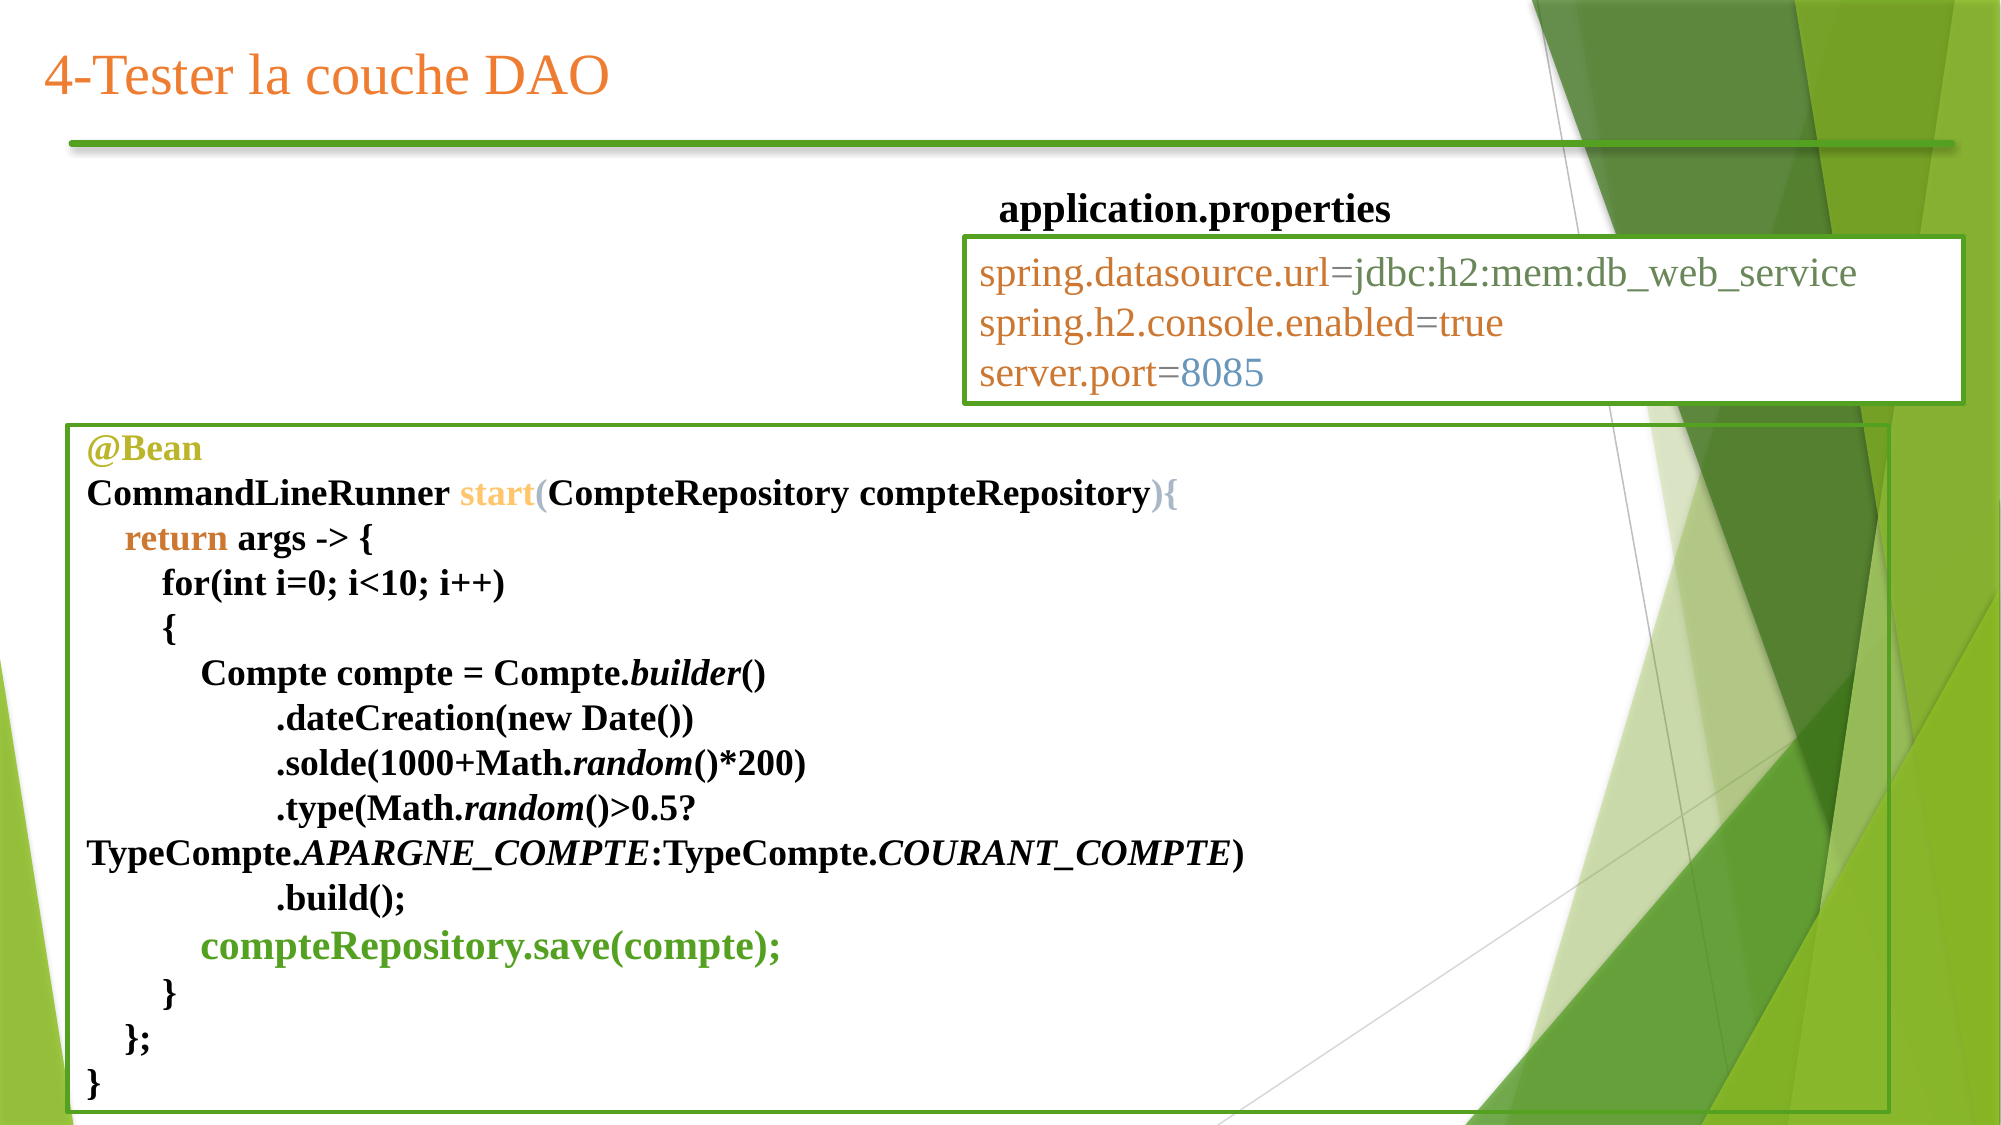

4-Tester la couche DAO
application.properties
spring.datasource.url=jdbc:h2:mem:db_web_service
spring.h2.console.enabled=true
server.port=8085

@Bean
CommandLineRunner start(CompteRepository compteRepository){
    return args -> {
        for(int i=0; i<10; i++)
        {
            Compte compte = Compte.builder()
                    .dateCreation(new Date())
                    .solde(1000+Math.random()*200)
                    .type(Math.random()>0.5?TypeCompte.APARGNE_COMPTE:TypeCompte.COURANT_COMPTE)
                    .build();
            compteRepository.save(compte);
        }
    };
}